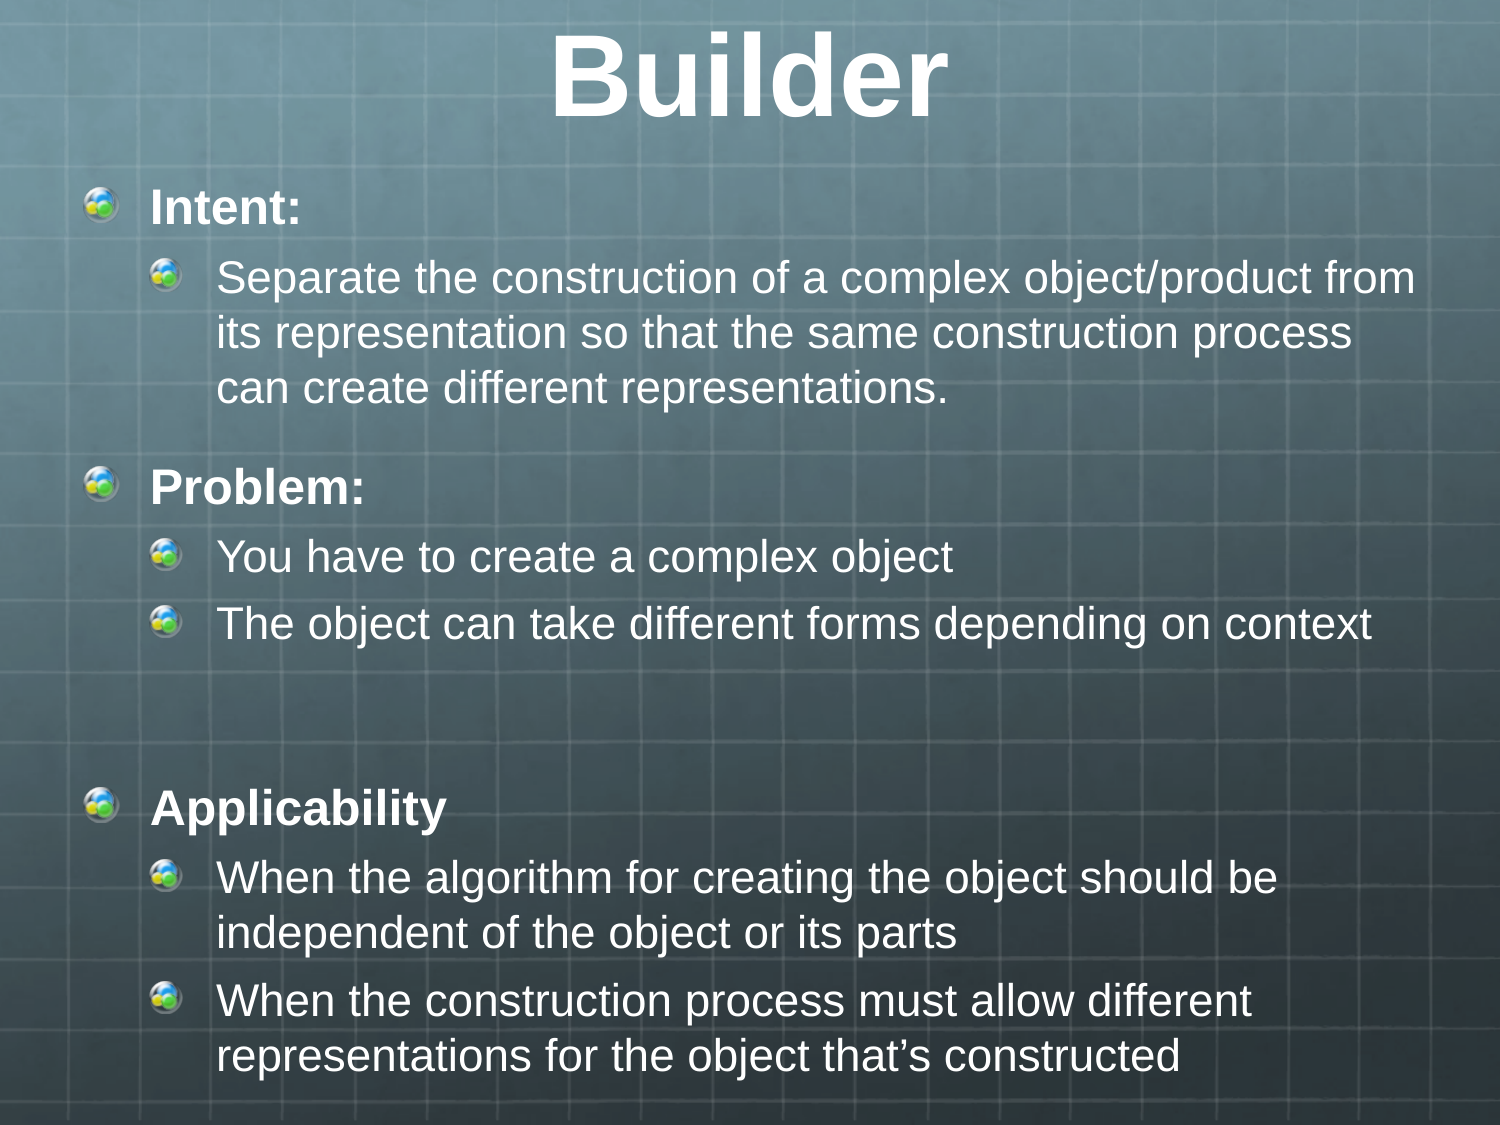

# Builder
Intent:
Separate the construction of a complex object/product from its representation so that the same construction process can create different representations.
Problem:
You have to create a complex object
The object can take different forms depending on context

Applicability
When the algorithm for creating the object should be independent of the object or its parts
When the construction process must allow different representations for the object that’s constructed